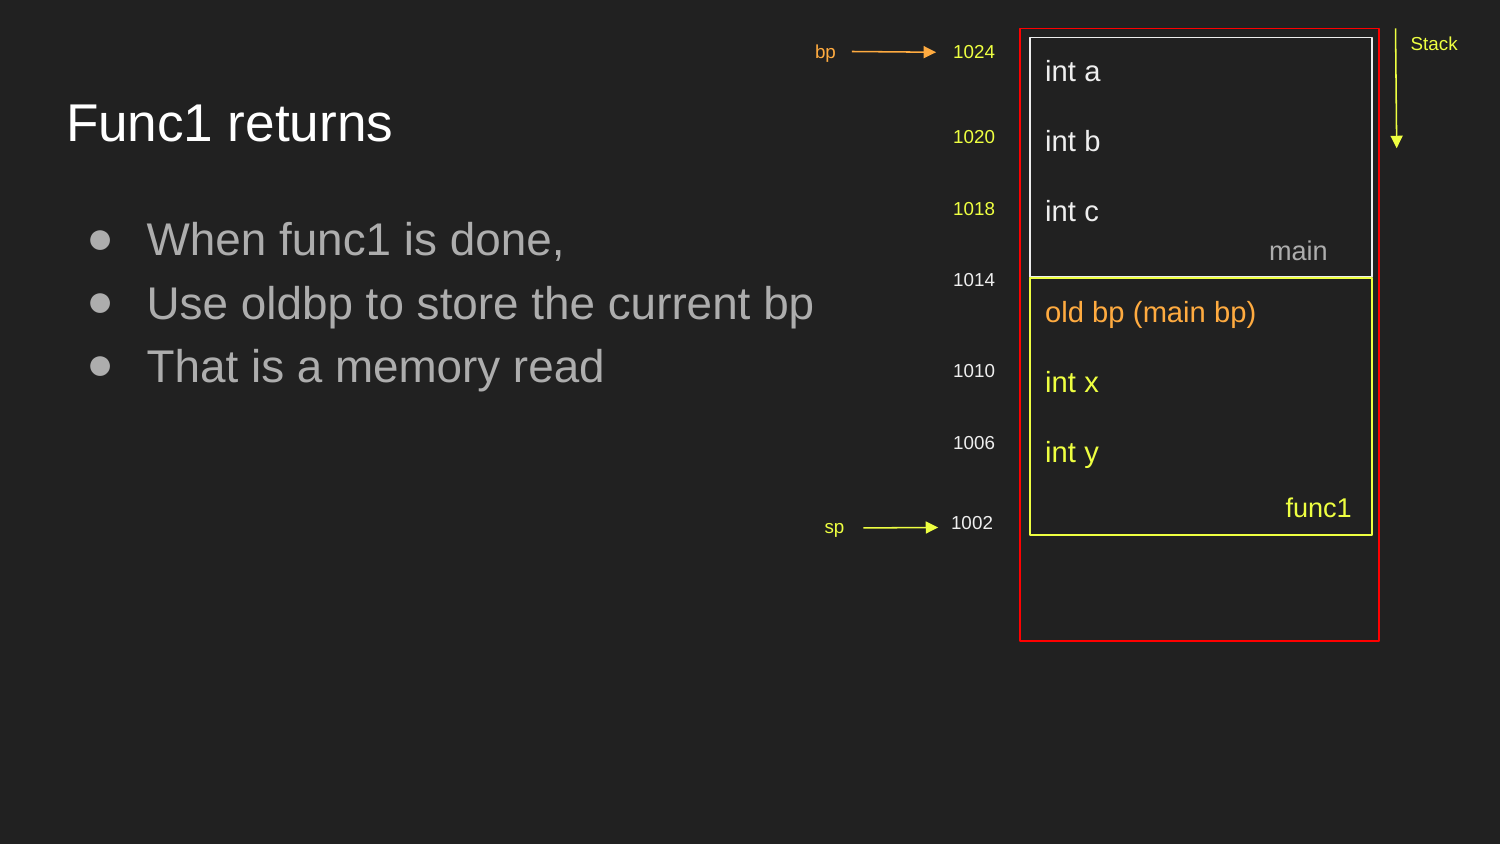

Stack
bp
1024

int a

int b

int c
# Func1 returns
1020
1018
When func1 is done,
Use oldbp to store the current bp
That is a memory read
main
1014
old bp (main bp)

int x

int y
1010
1006
func1
1002
sp